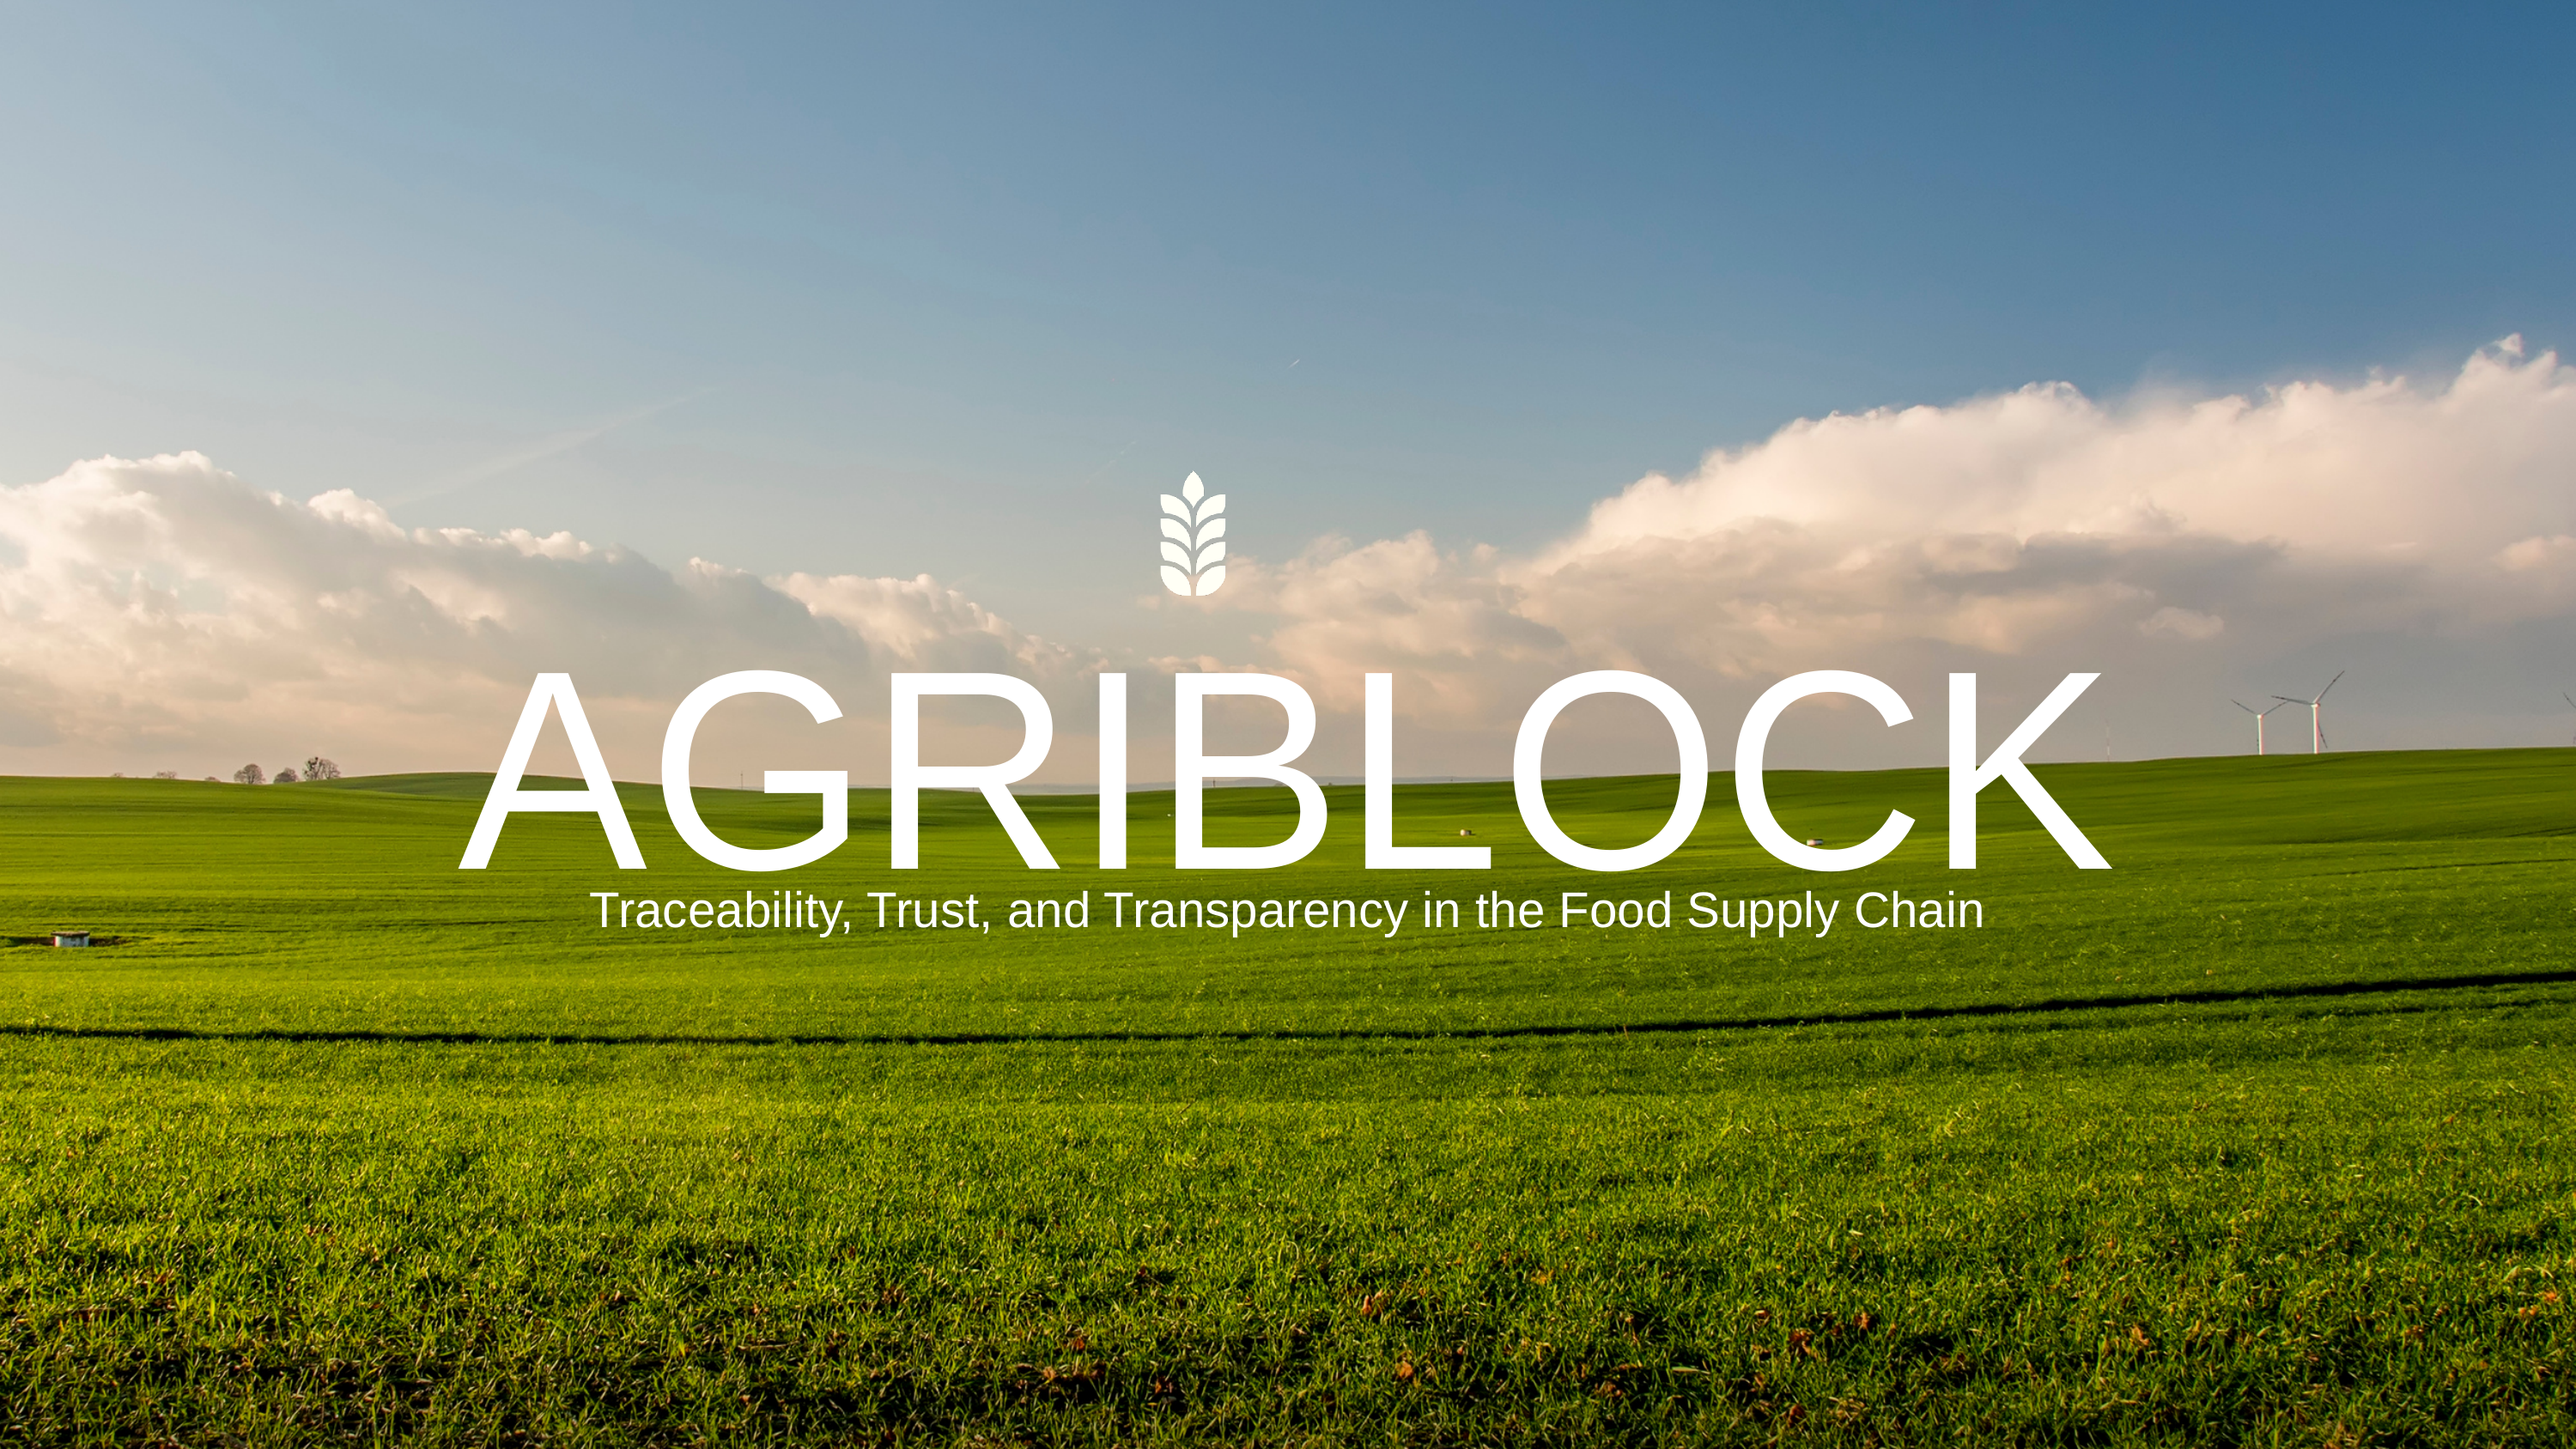

AGRIBLOCK
Traceability, Trust, and Transparency in the Food Supply Chain